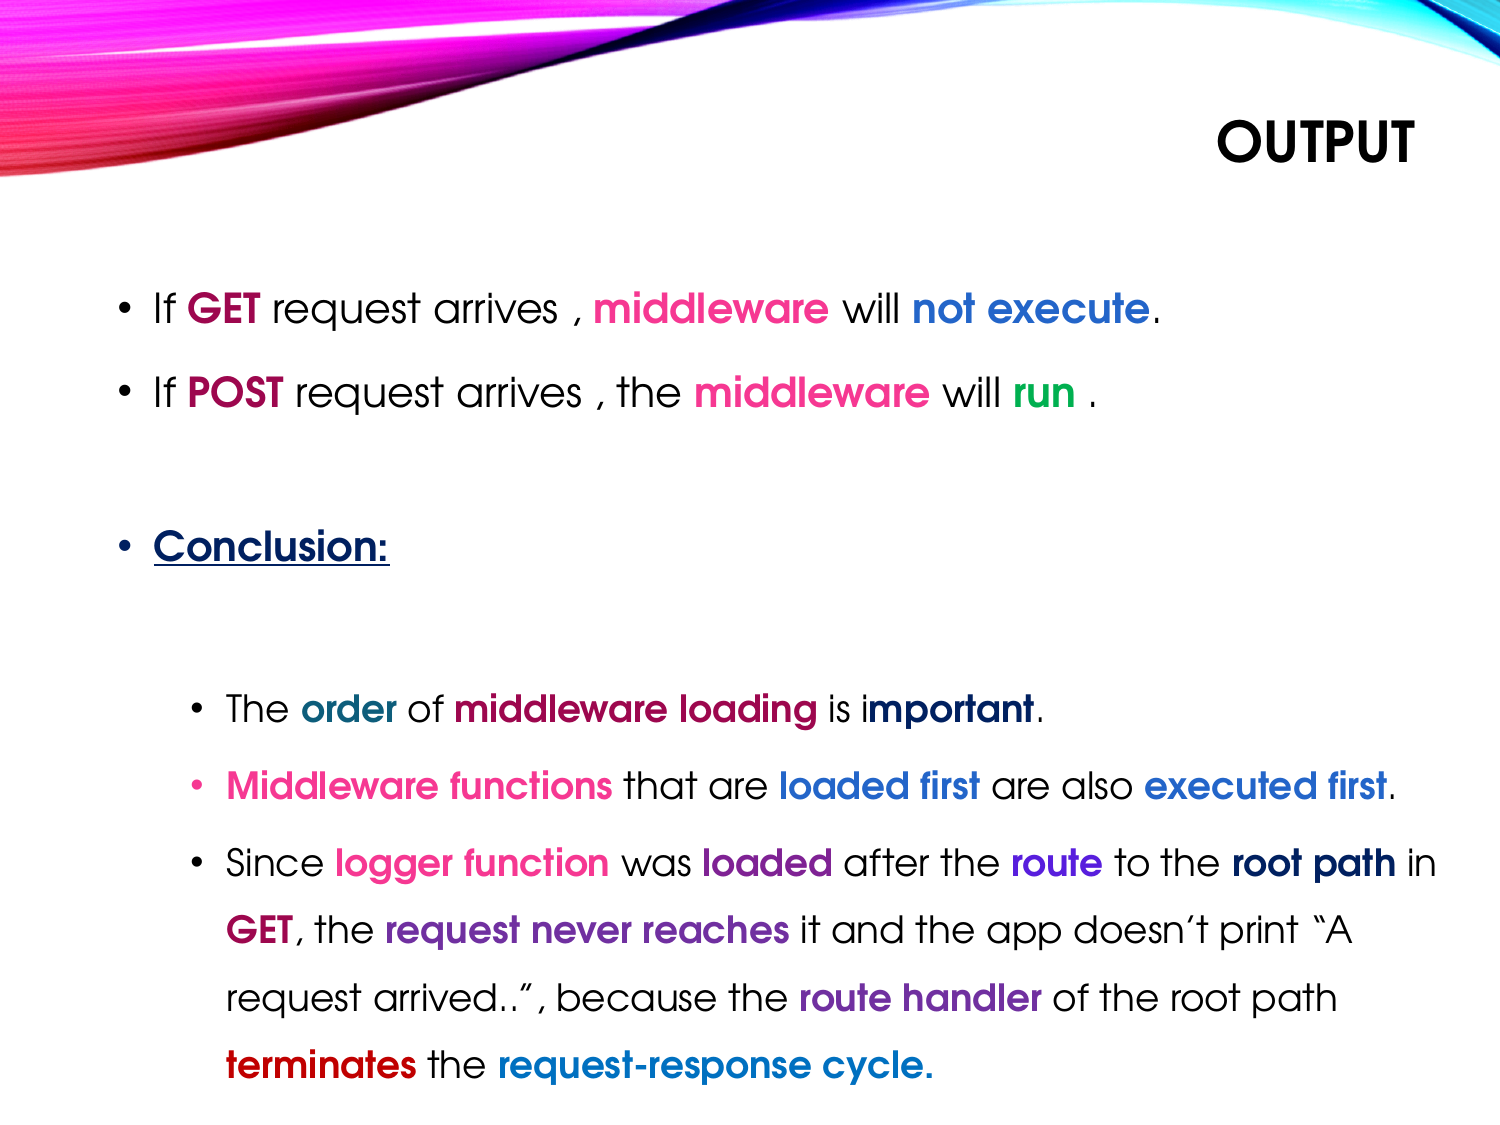

# output
If GET request arrives , middleware will not execute.
If POST request arrives , the middleware will run .

Conclusion:

The order of middleware loading is important.
Middleware functions that are loaded first are also executed first.
Since logger function was loaded after the route to the root path in GET, the request never reaches it and the app doesn’t print “A request arrived..”, because the route handler of the root path terminates the request-response cycle.